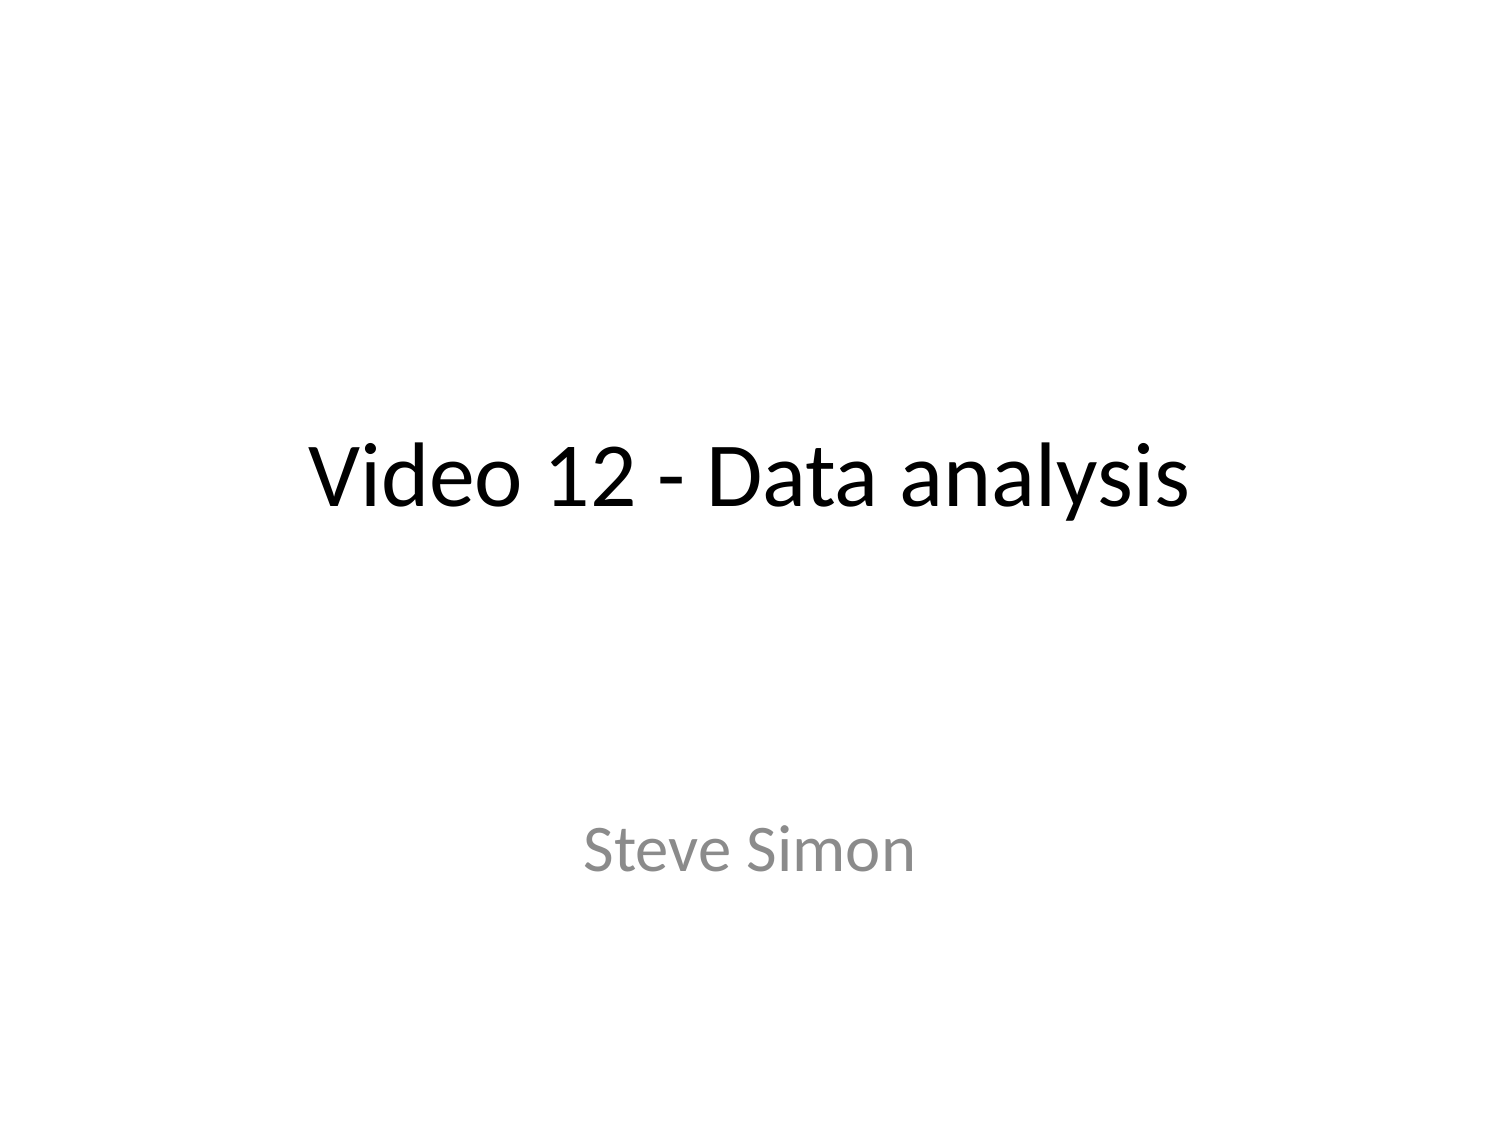

# Video 12 - Data analysis
Steve Simon